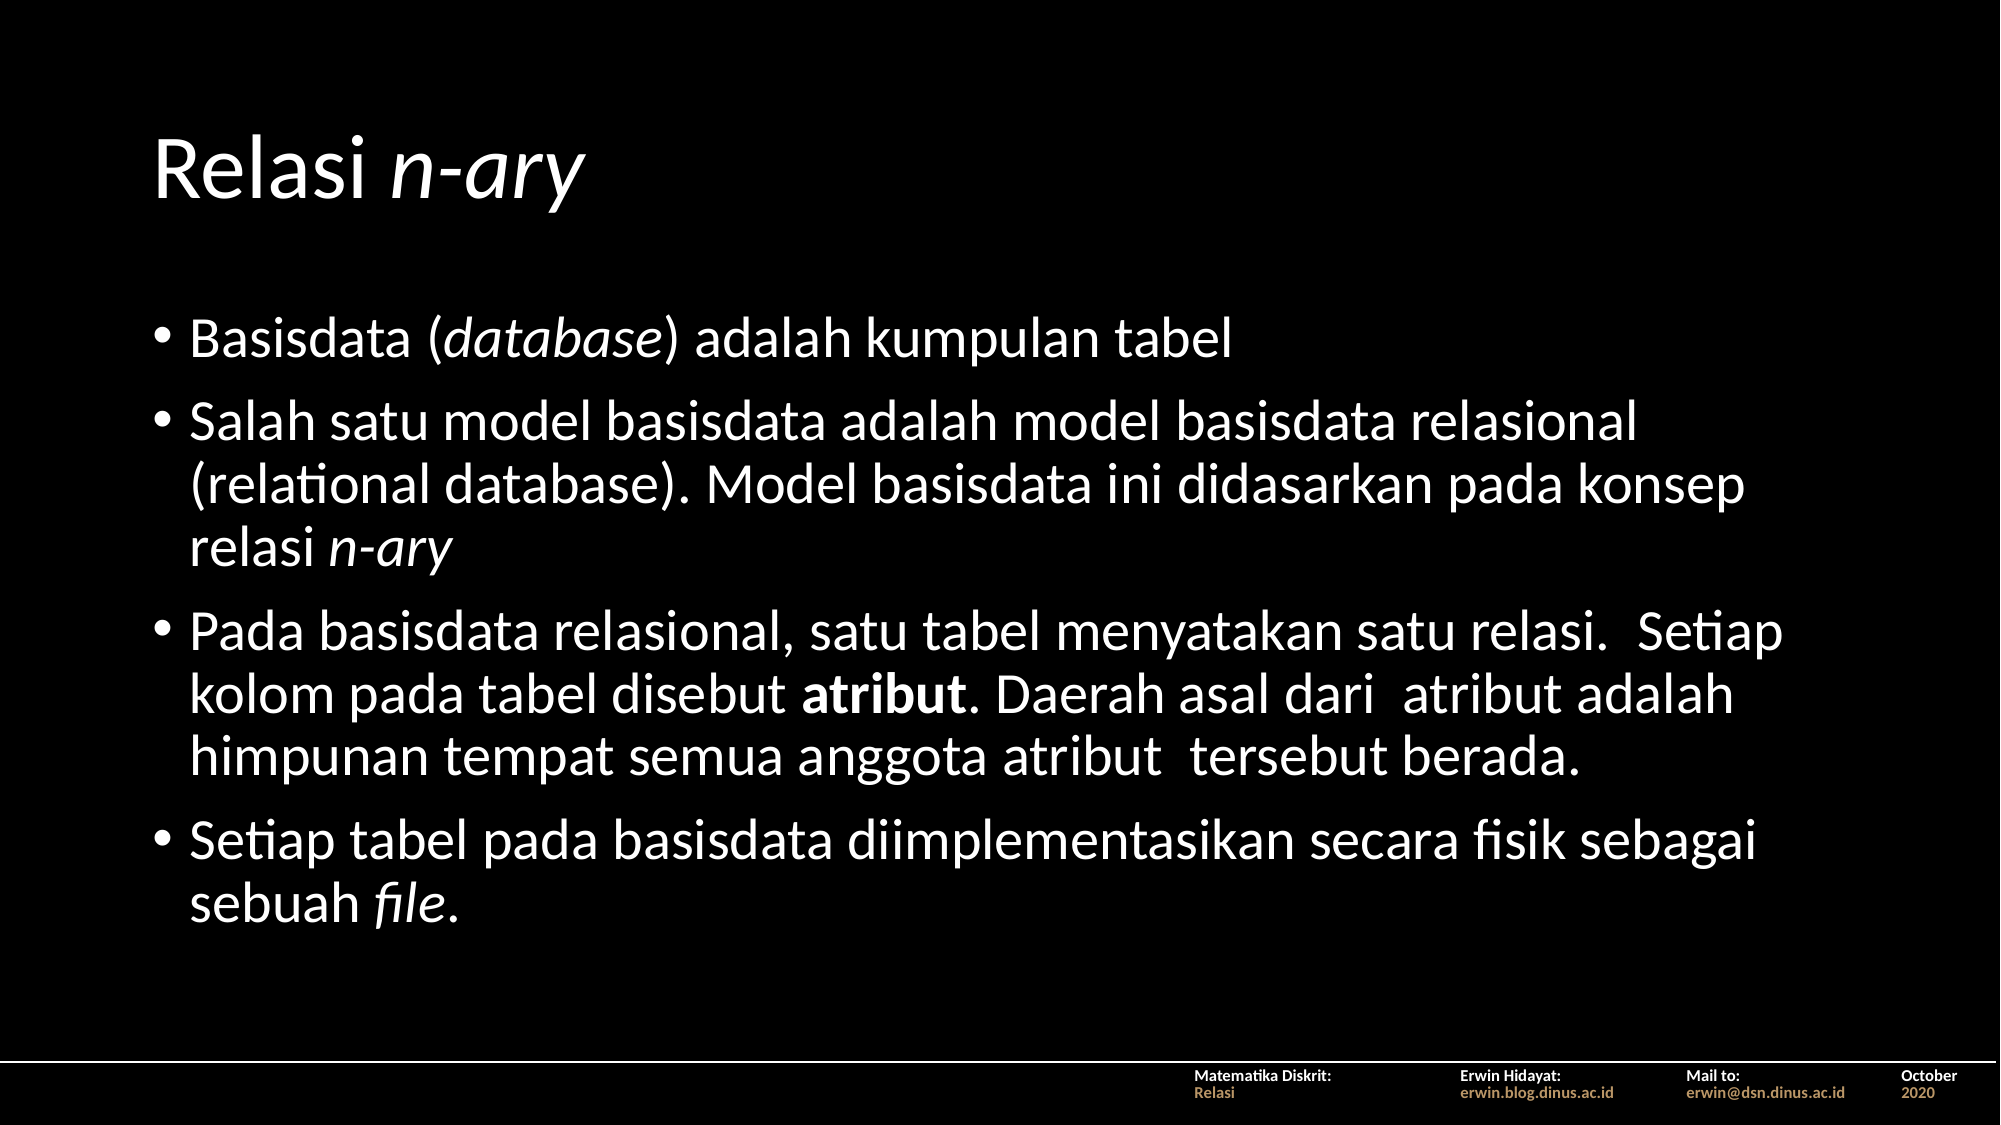

# Relasi n-ary
Basisdata (database) adalah kumpulan tabel
Salah satu model basisdata adalah model basisdata relasional (relational database). Model basisdata ini didasarkan pada konsep relasi n-ary
Pada basisdata relasional, satu tabel menyatakan satu relasi.  Setiap kolom pada tabel disebut atribut. Daerah asal dari  atribut adalah himpunan tempat semua anggota atribut  tersebut berada.
Setiap tabel pada basisdata diimplementasikan secara fisik sebagai sebuah file.